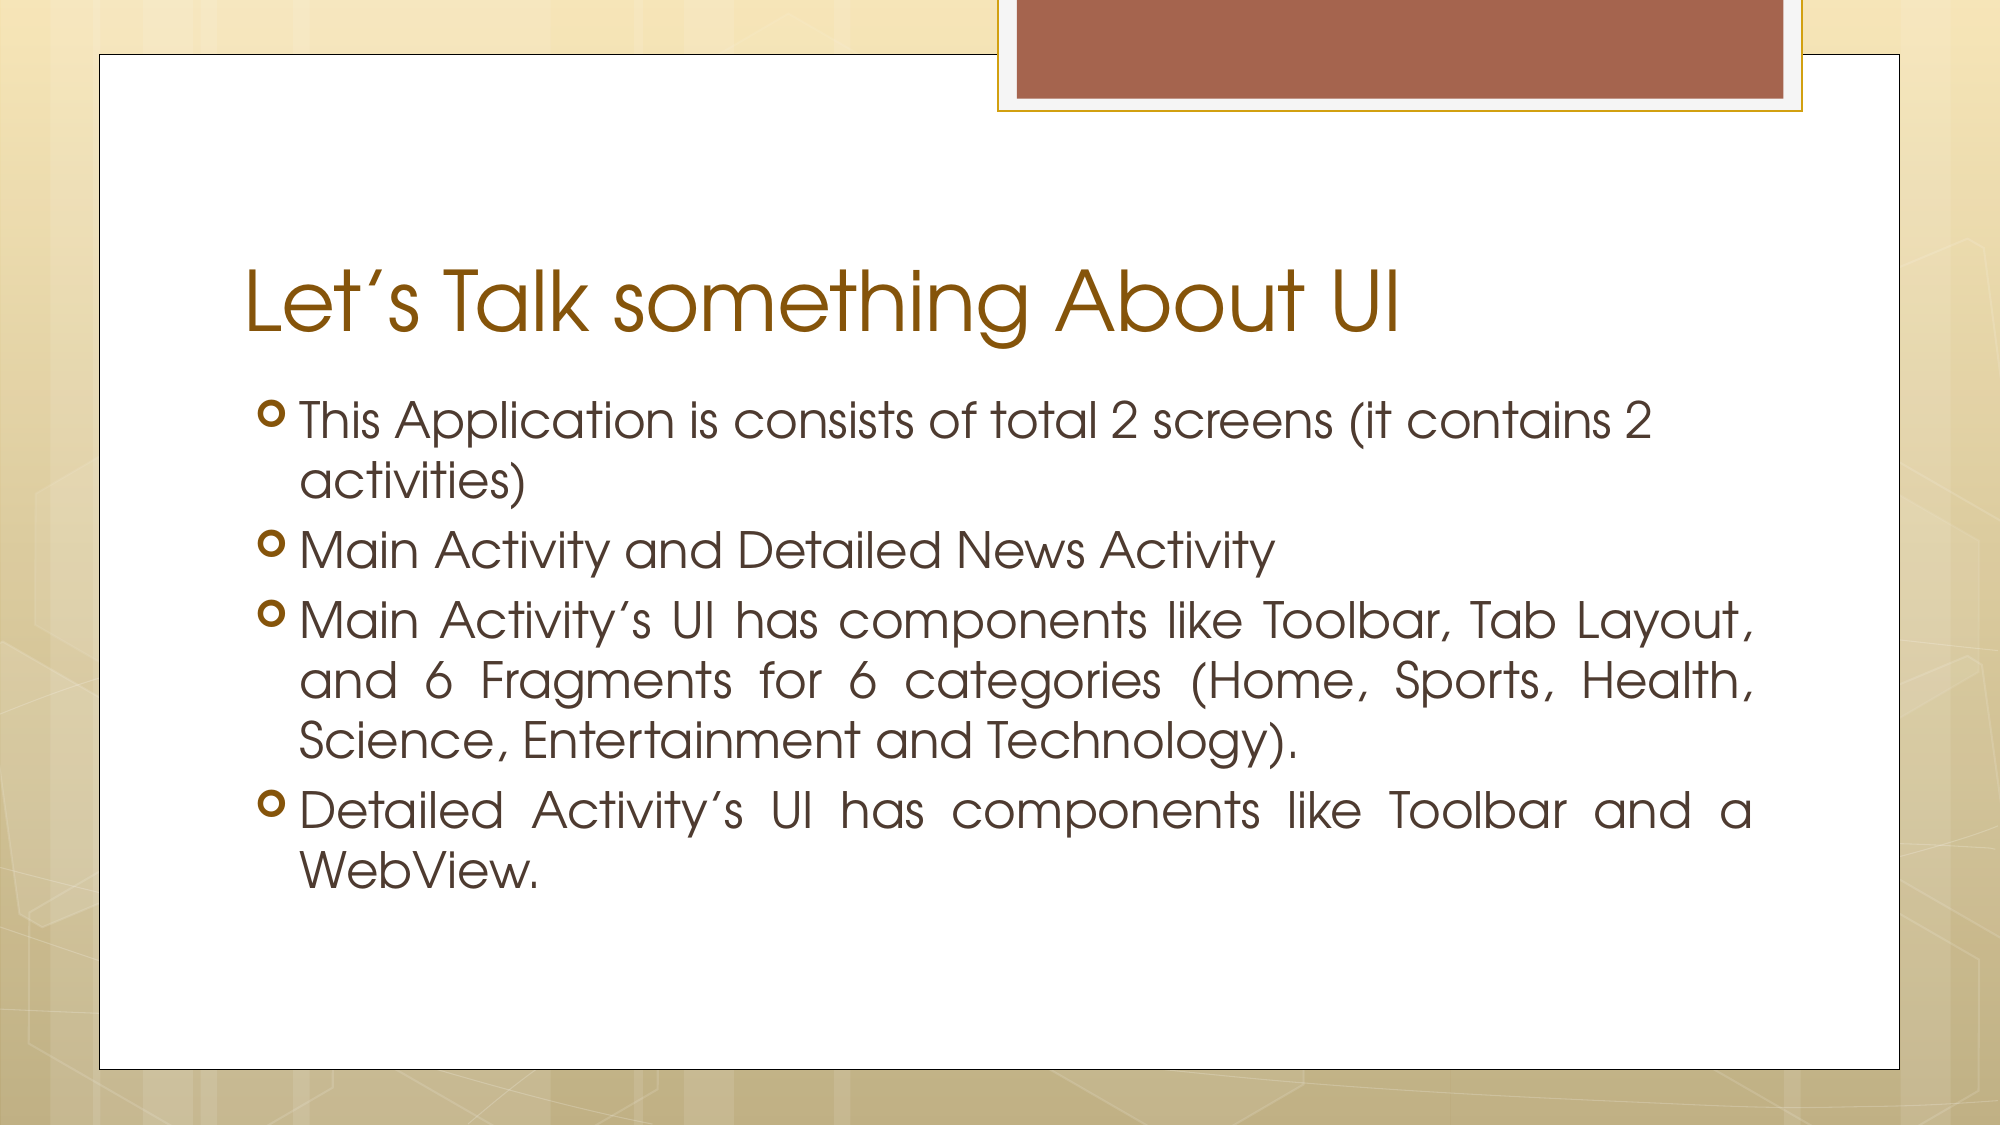

# Let’s Talk something About UI
This Application is consists of total 2 screens (it contains 2 activities)
Main Activity and Detailed News Activity
Main Activity’s UI has components like Toolbar, Tab Layout, and 6 Fragments for 6 categories (Home, Sports, Health, Science, Entertainment and Technology).
Detailed Activity’s UI has components like Toolbar and a WebView.